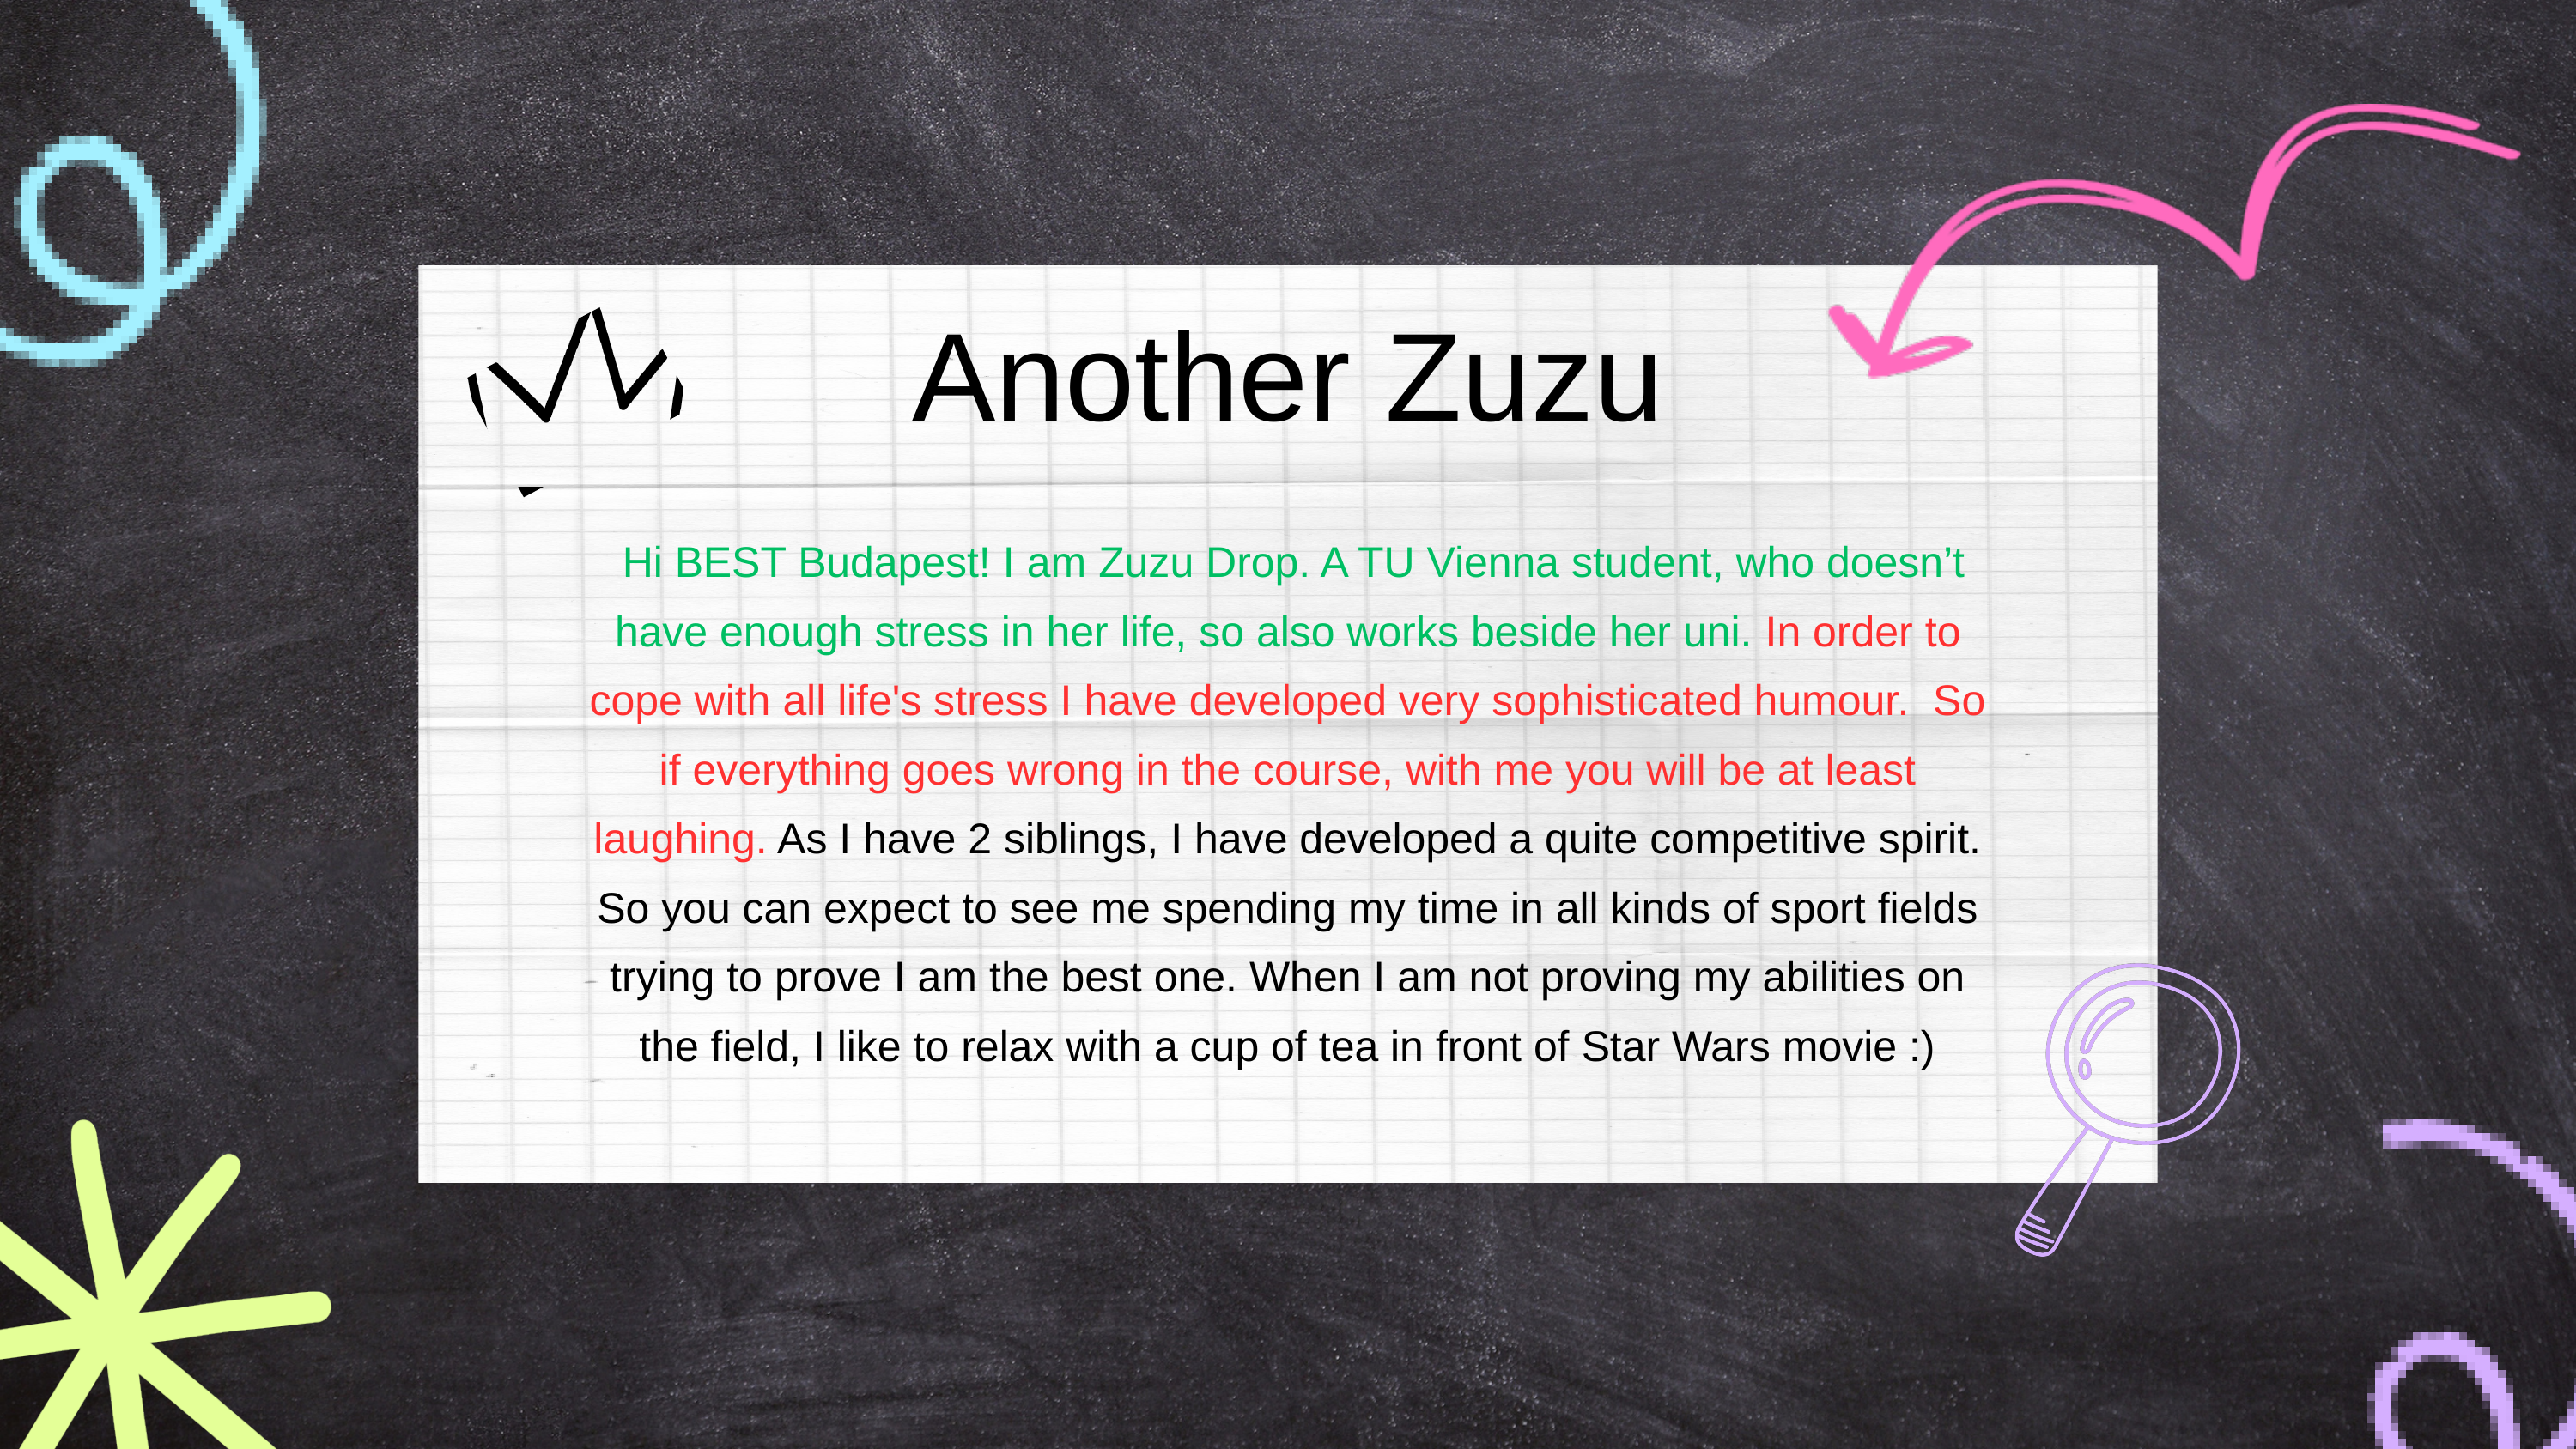

Another Zuzu
 Hi BEST Budapest! I am Zuzu Drop. A TU Vienna student, who doesn’t have enough stress in her life, so also works beside her uni. In order to cope with all life's stress I have developed very sophisticated humour.  So if everything goes wrong in the course, with me you will be at least laughing. As I have 2 siblings, I have developed a quite competitive spirit. So you can expect to see me spending my time in all kinds of sport fields trying to prove I am the best one. When I am not proving my abilities on the field, I like to relax with a cup of tea in front of Star Wars movie :)